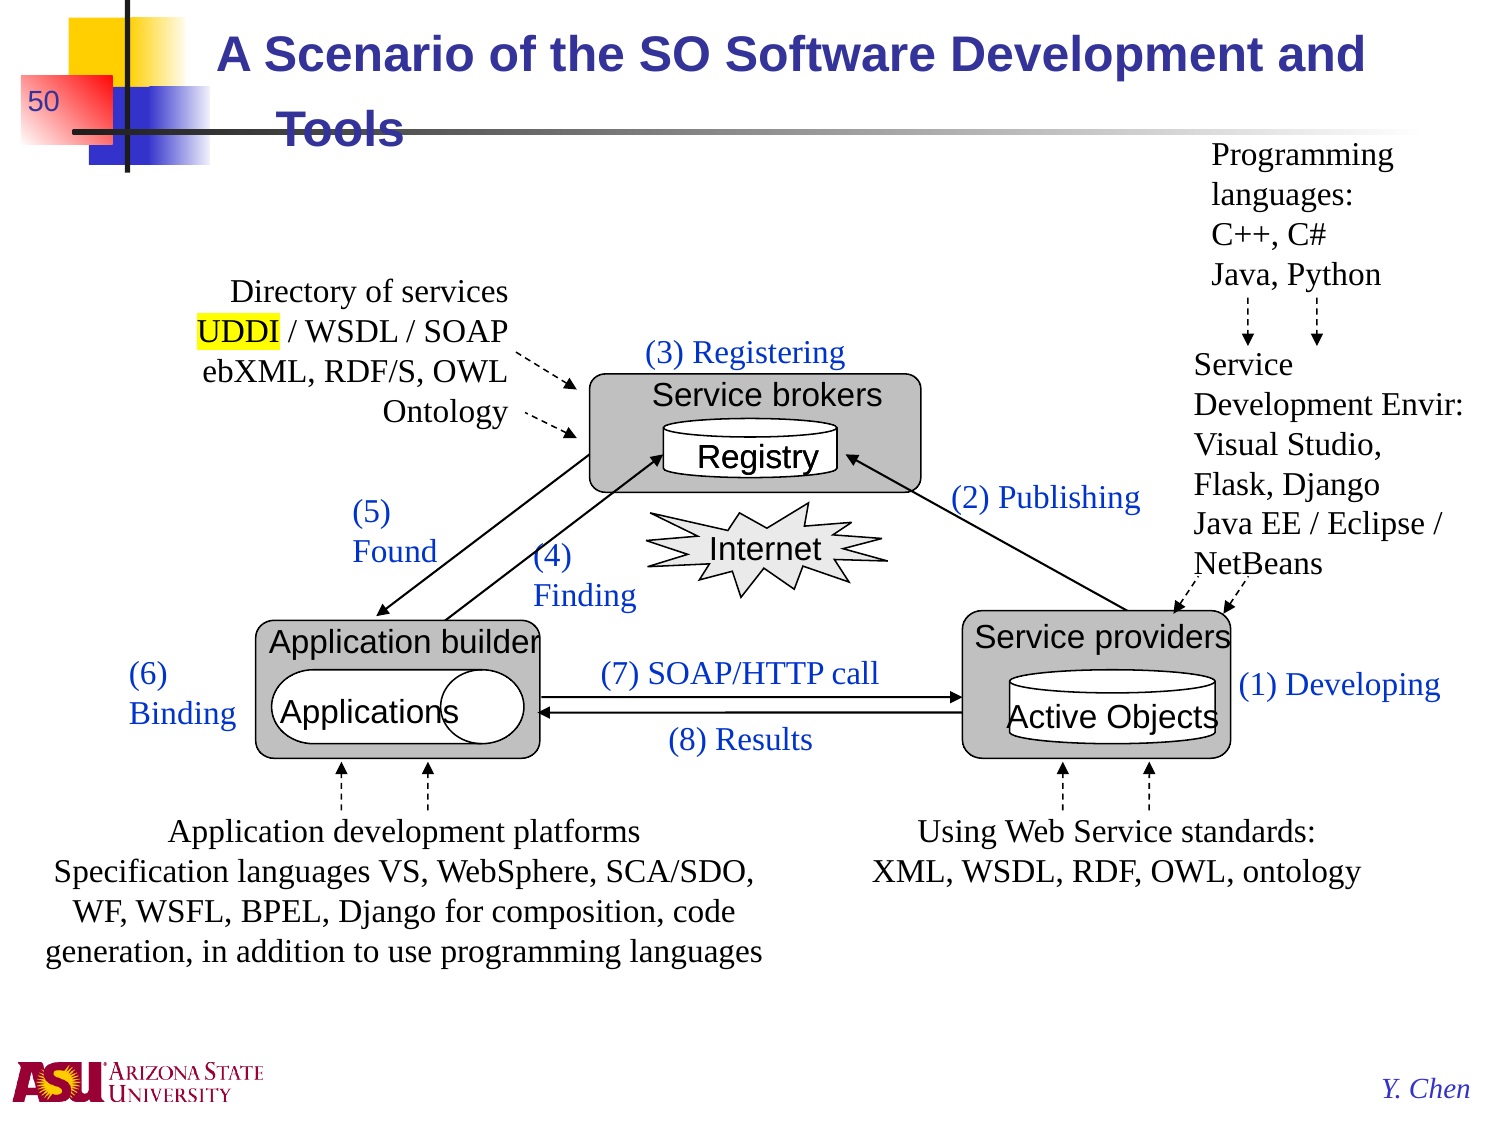

A Scenario of the SO Software Development and Tools
50
Programming
languages:
C++, C#
Java, Python
Directory of services
UDDI / WSDL / SOAP
ebXML, RDF/S, OWL
Ontology

(3) Registering
Service
Development Envir:
Visual Studio,
Flask, Django
Java EE / Eclipse / NetBeans

Service brokers

Registry
Registry

(2) Publishing
(5)
Found
Internet
(4)
Finding

Service providers

Application builder
(6)
Binding
(7) SOAP/HTTP call
(1) Developing

Applications
Active Objects

(8) Results

Application development platforms
Specification languages VS, WebSphere, SCA/SDO, WF, WSFL, BPEL, Django for composition, code generation, in addition to use programming languages
Using Web Service standards:
XML, WSDL, RDF, OWL, ontology